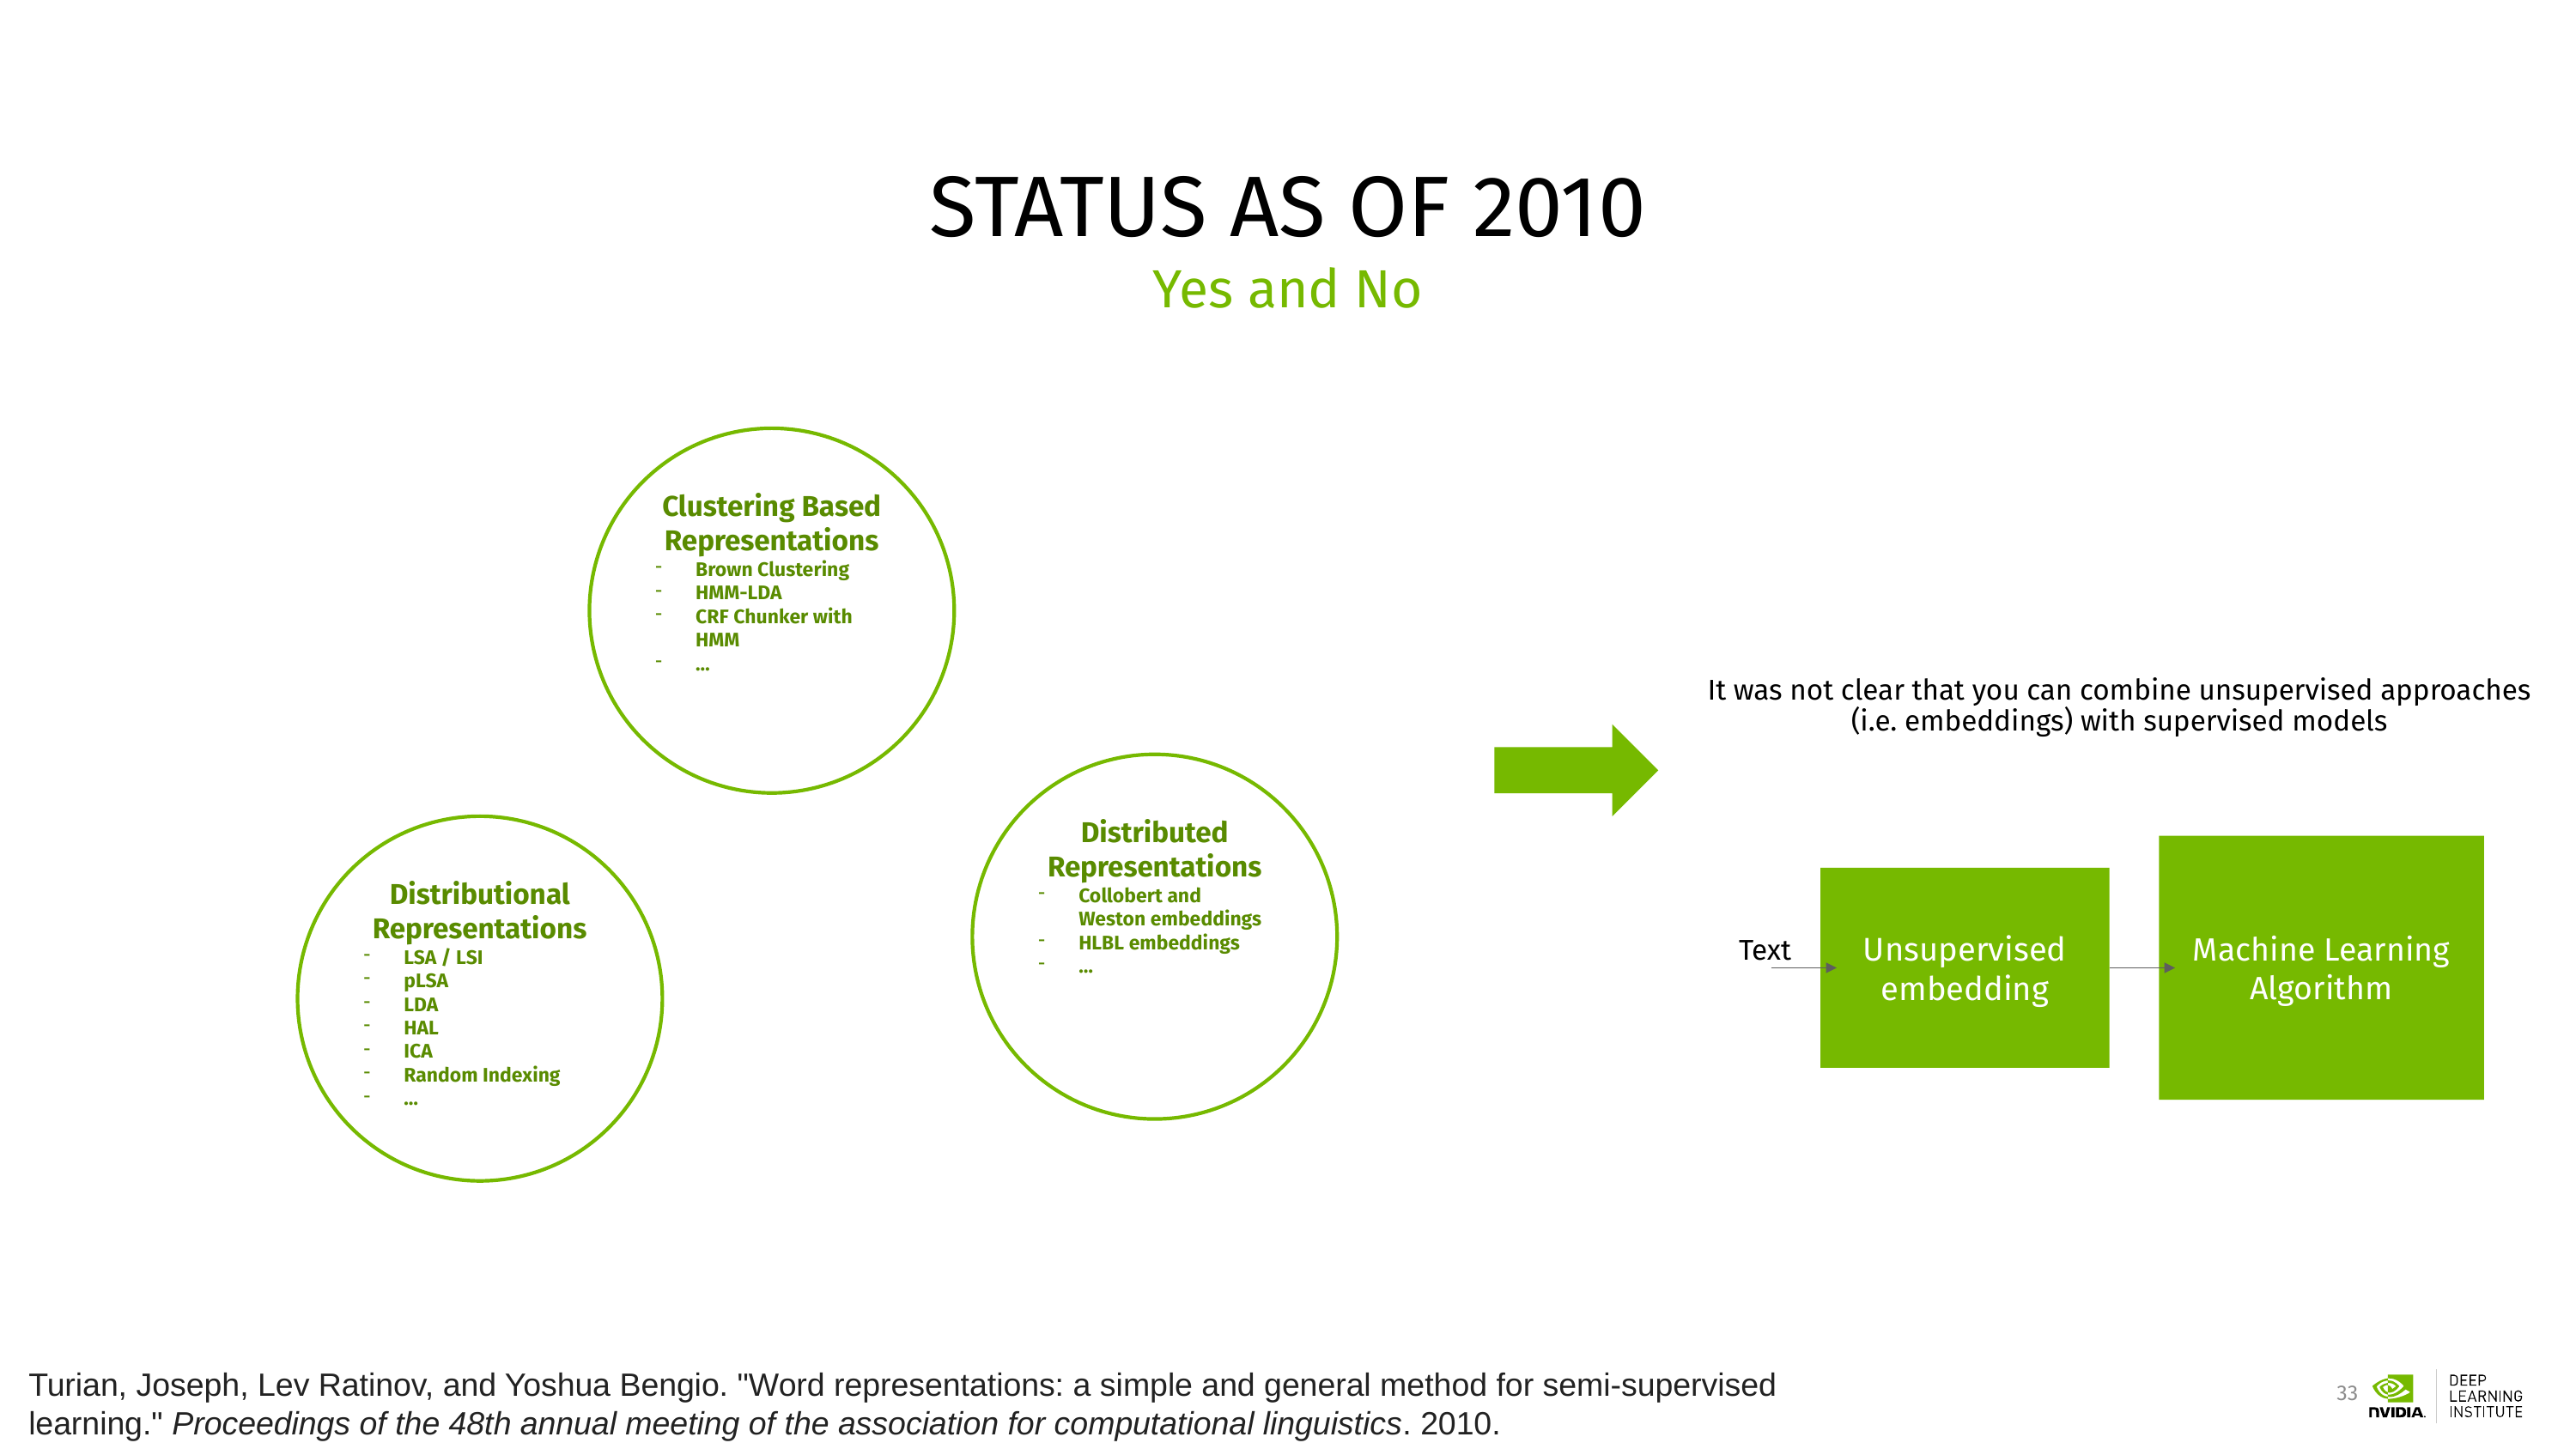

# Status as of 2010
Yes and No
Clustering Based Representations
Brown Clustering
HMM-LDA
CRF Chunker with HMM
…
It was not clear that you can combine unsupervised approaches
(i.e. embeddings) with supervised models

Distributed Representations
Collobert and Weston embeddings
HLBL embeddings
…
Distributional Representations
LSA / LSI
pLSA
LDA
HAL
ICA
Random Indexing
…
Machine Learning Algorithm
Unsupervised embedding
Text
Turian, Joseph, Lev Ratinov, and Yoshua Bengio. "Word representations: a simple and general method for semi-supervised learning." Proceedings of the 48th annual meeting of the association for computational linguistics. 2010.